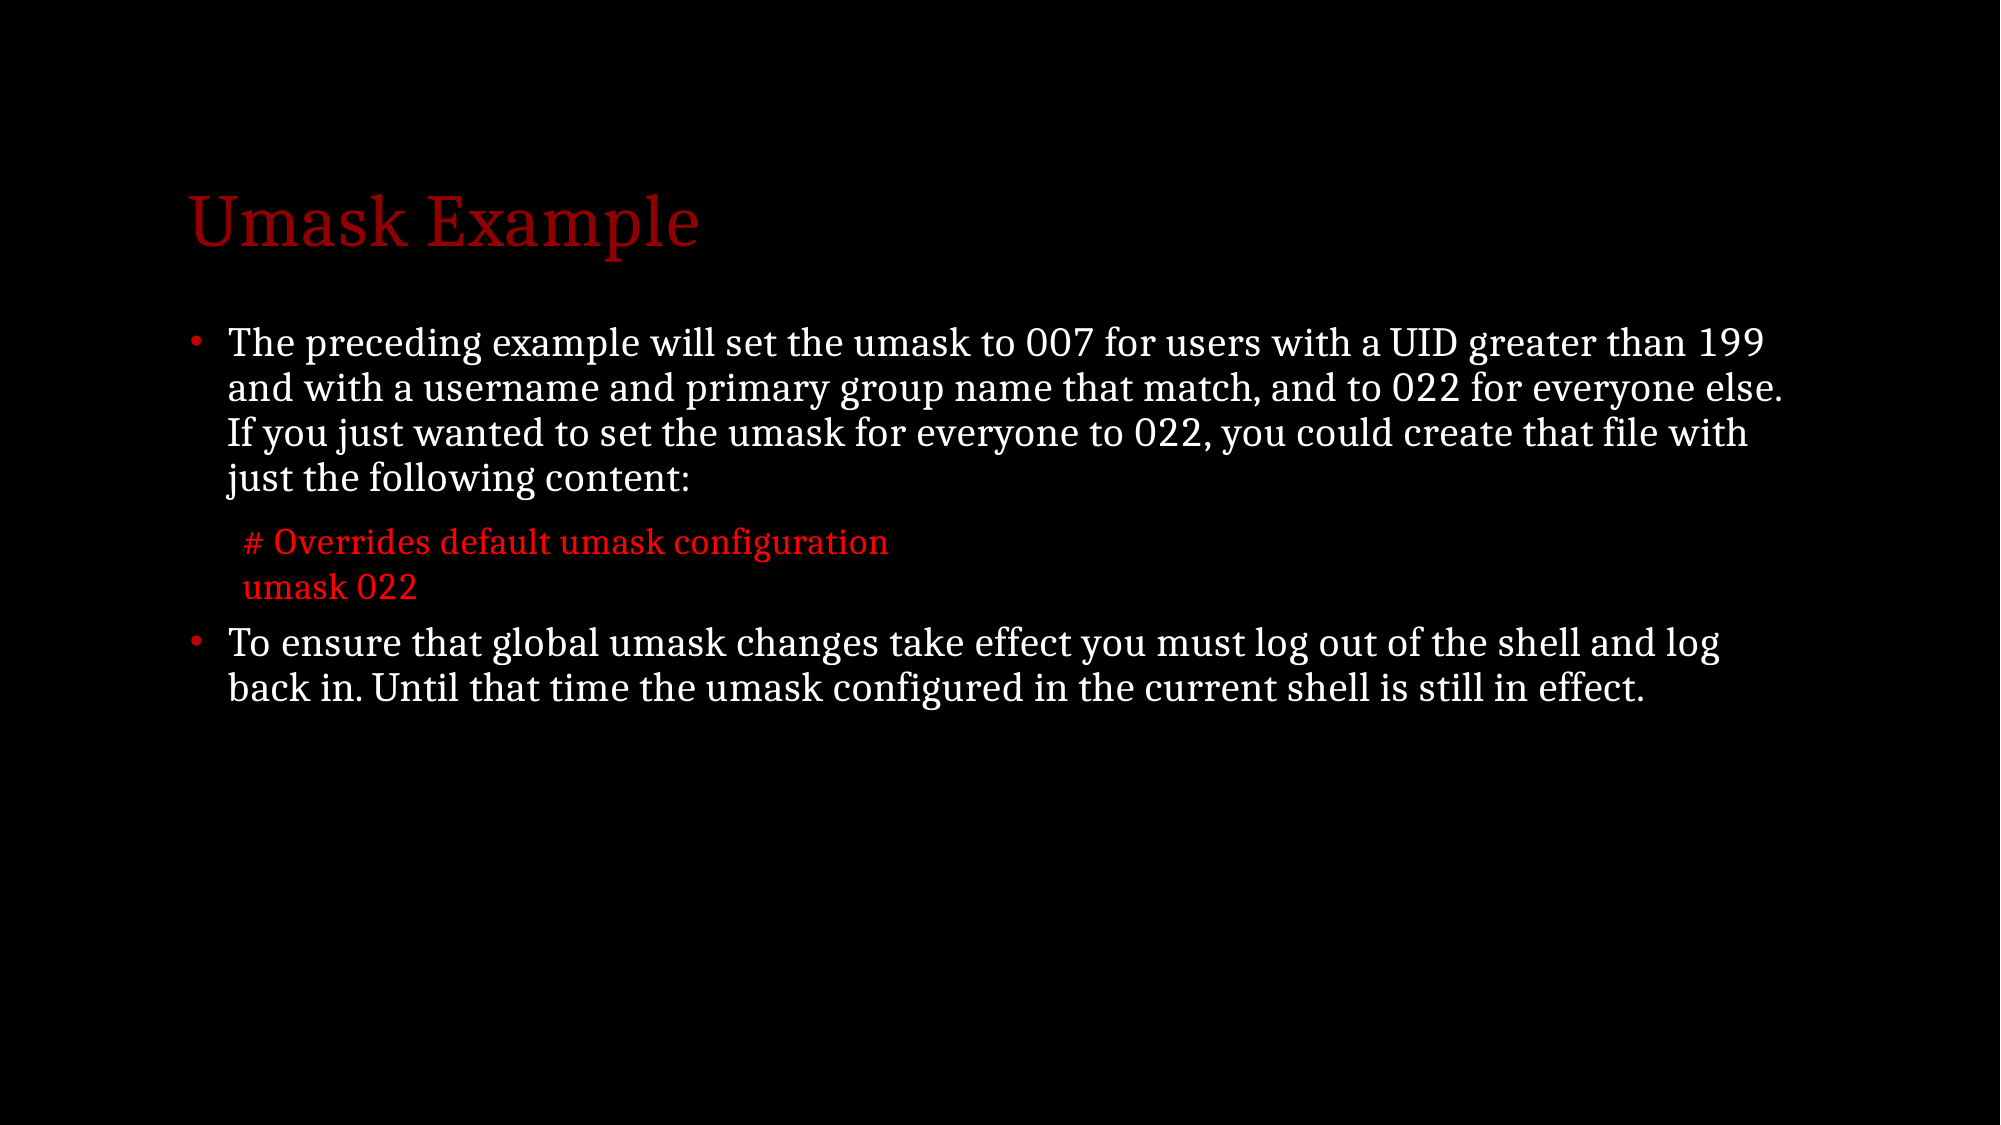

# Umask Example
The preceding example will set the umask to 007 for users with a UID greater than 199 and with a username and primary group name that match, and to 022 for everyone else. If you just wanted to set the umask for everyone to 022, you could create that file with just the following content:

To ensure that global umask changes take effect you must log out of the shell and log back in. Until that time the umask configured in the current shell is still in effect.

# Overrides default umask configuration
umask 022